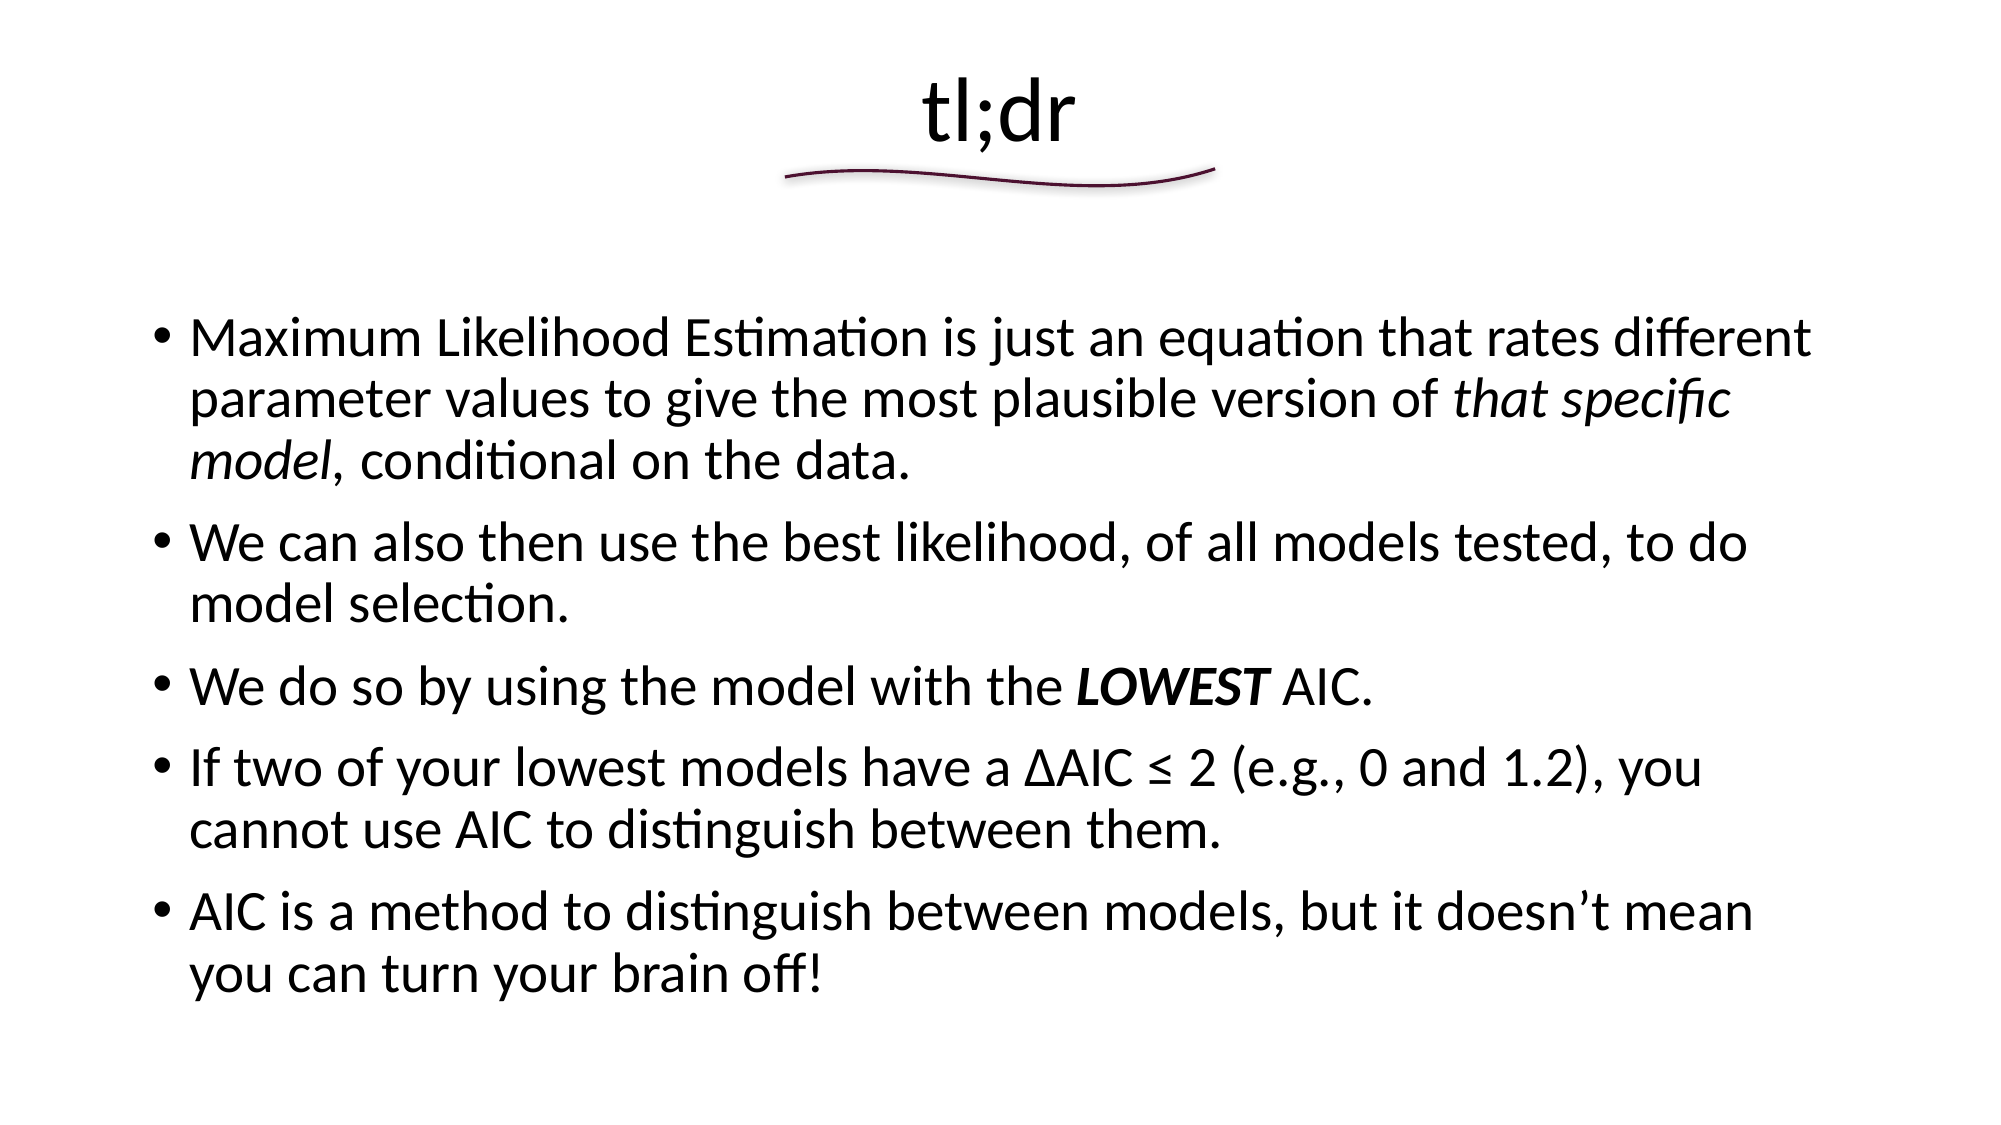

# tl;dr

Maximum Likelihood Estimation is just an equation that rates different parameter values to give the most plausible version of that specific model, conditional on the data.
We can also then use the best likelihood, of all models tested, to do model selection.
We do so by using the model with the LOWEST AIC.
If two of your lowest models have a ∆AIC ≤ 2 (e.g., 0 and 1.2), you cannot use AIC to distinguish between them.
AIC is a method to distinguish between models, but it doesn’t mean you can turn your brain off!